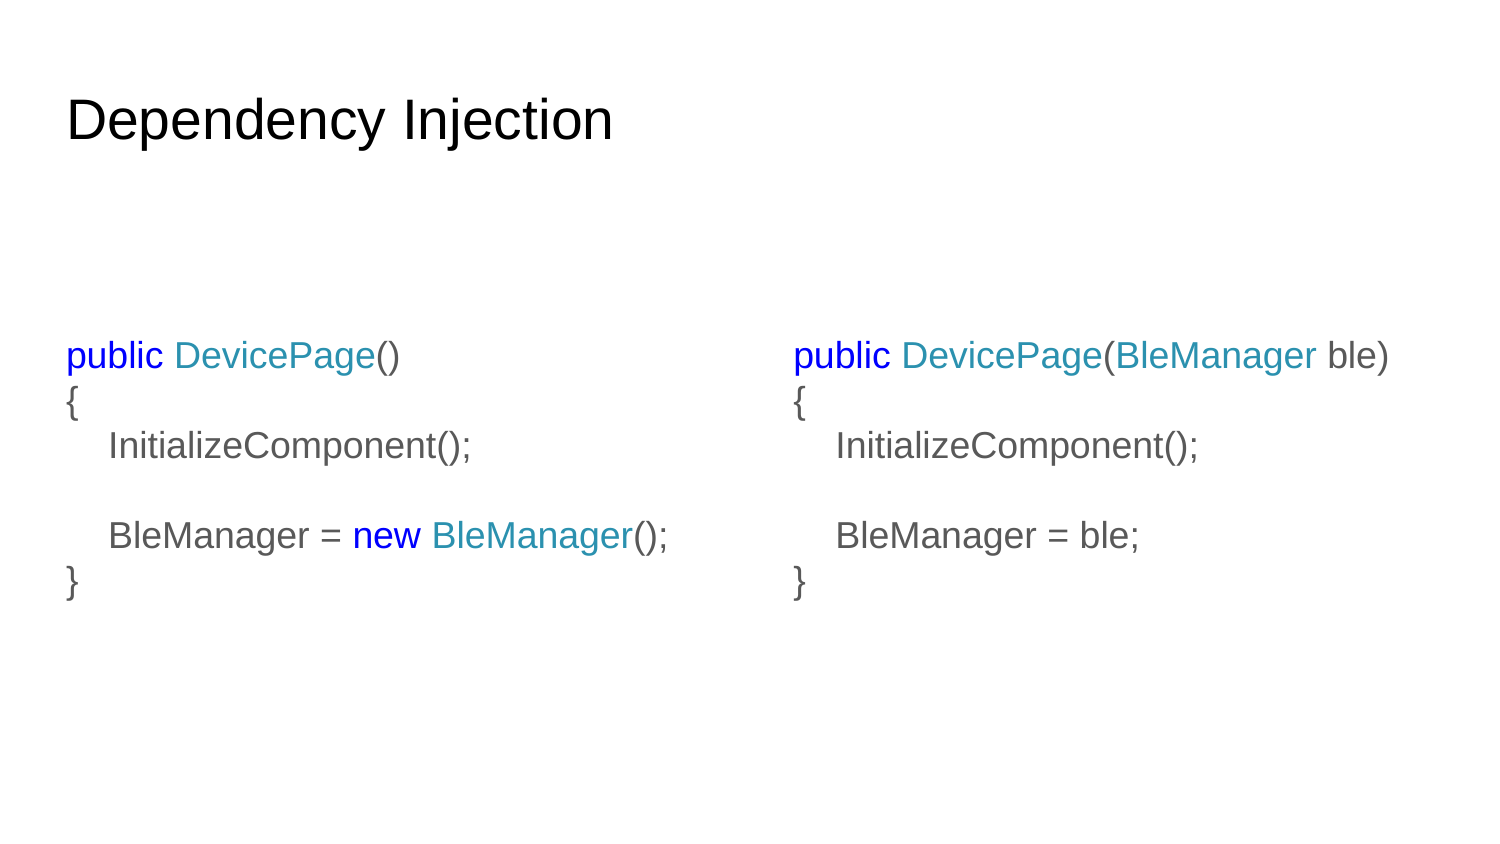

# Dependency Injection
public DevicePage()
{
    InitializeComponent();

    BleManager = new BleManager();
}

public DevicePage(BleManager ble)
{
    InitializeComponent();

    BleManager = ble;
}